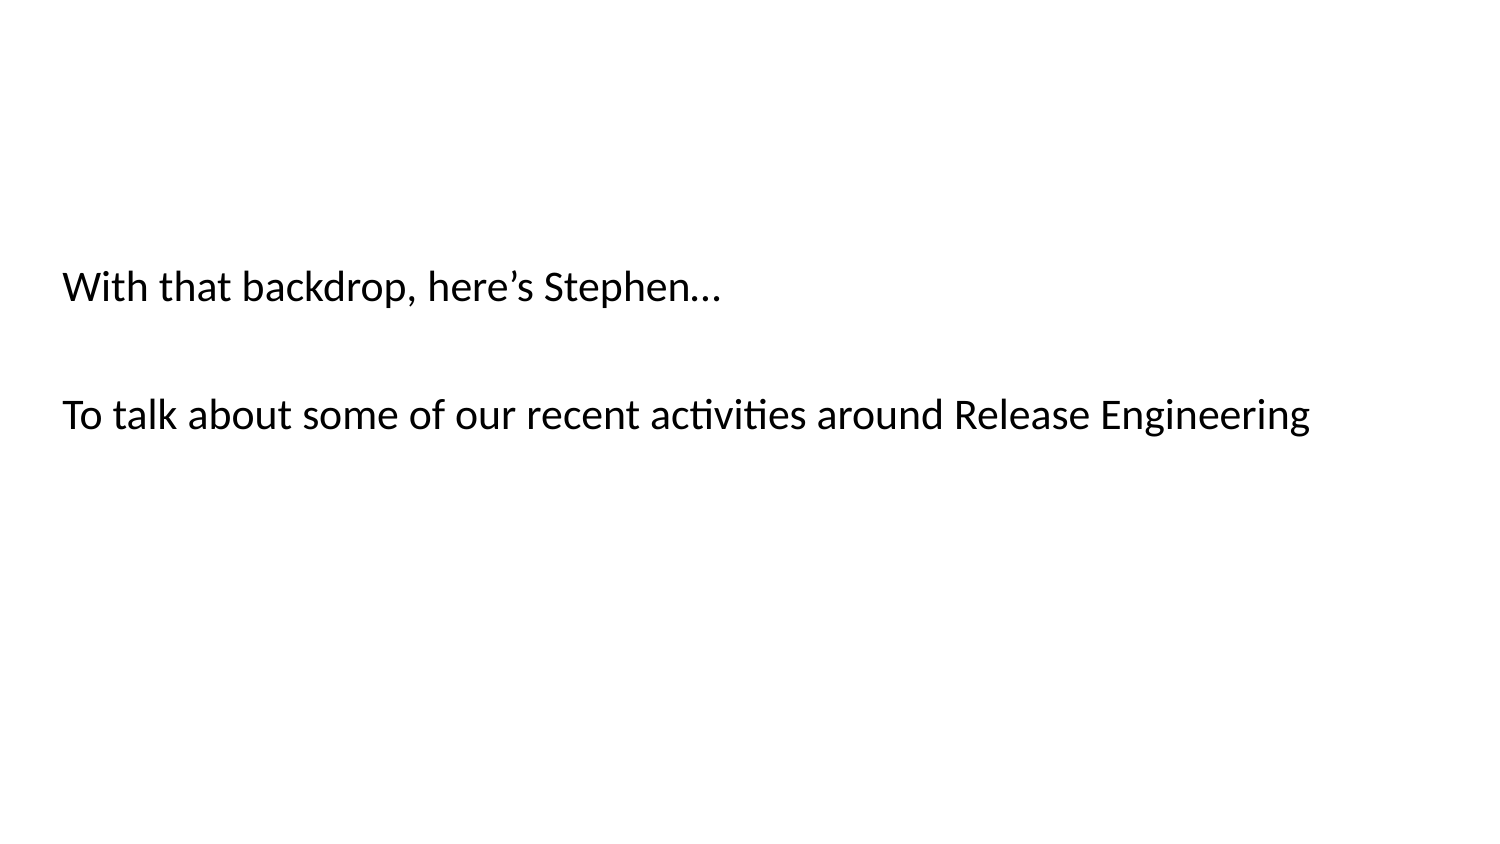

With that backdrop, here’s Stephen…

To talk about some of our recent activities around Release Engineering